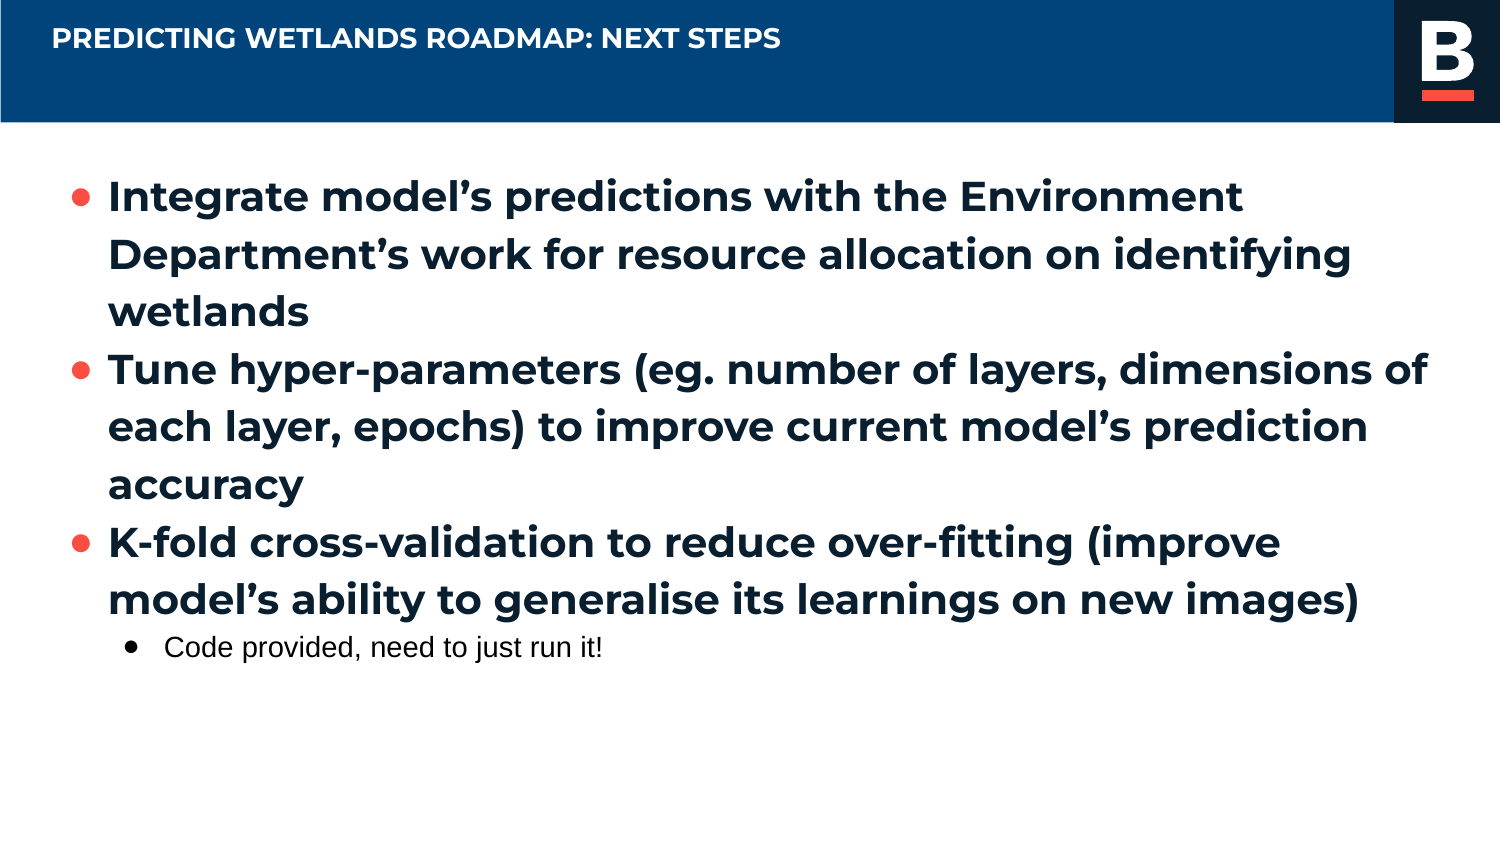

# PREDICTING WETLANDS ROADMAP: NEXT STEPS
Integrate model’s predictions with the Environment Department’s work for resource allocation on identifying wetlands
Tune hyper-parameters (eg. number of layers, dimensions of each layer, epochs) to improve current model’s prediction accuracy
K-fold cross-validation to reduce over-fitting (improve model’s ability to generalise its learnings on new images)
Code provided, need to just run it!